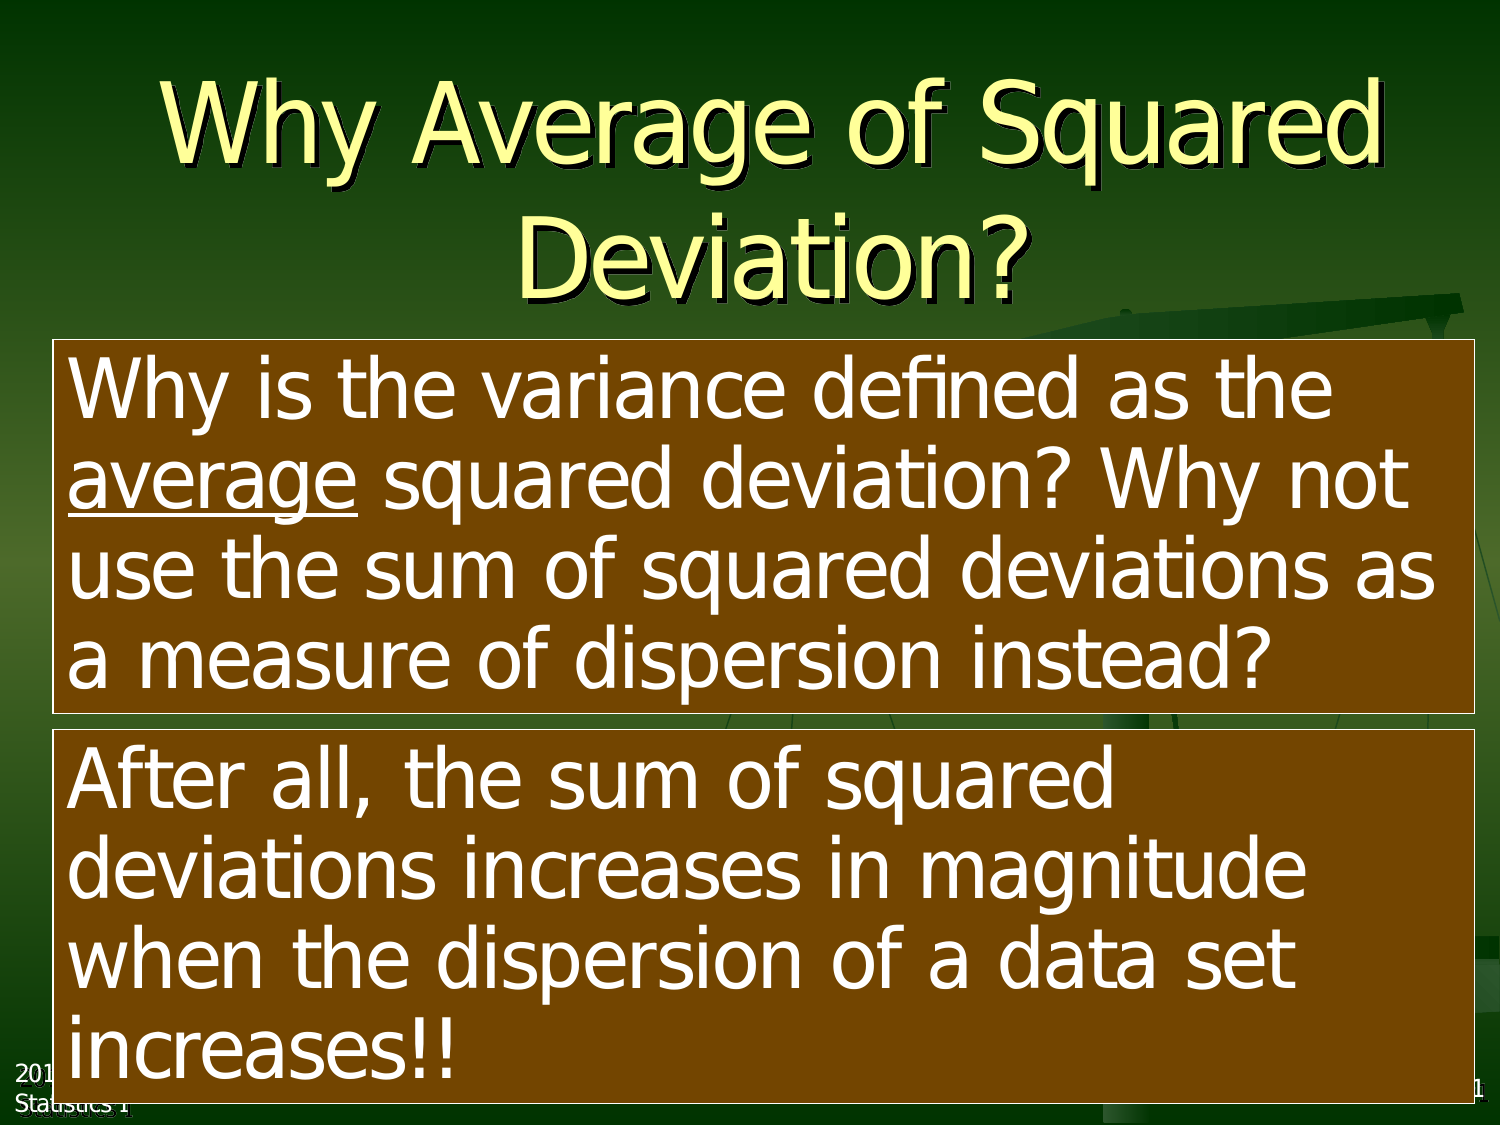

# Why Average of Squared Deviation?
Why is the variance defined as the average squared deviation? Why not use the sum of squared deviations as a measure of dispersion instead?
After all, the sum of squared deviations increases in magnitude when the dispersion of a data set increases!!
2017/9/27
Statistics I
91